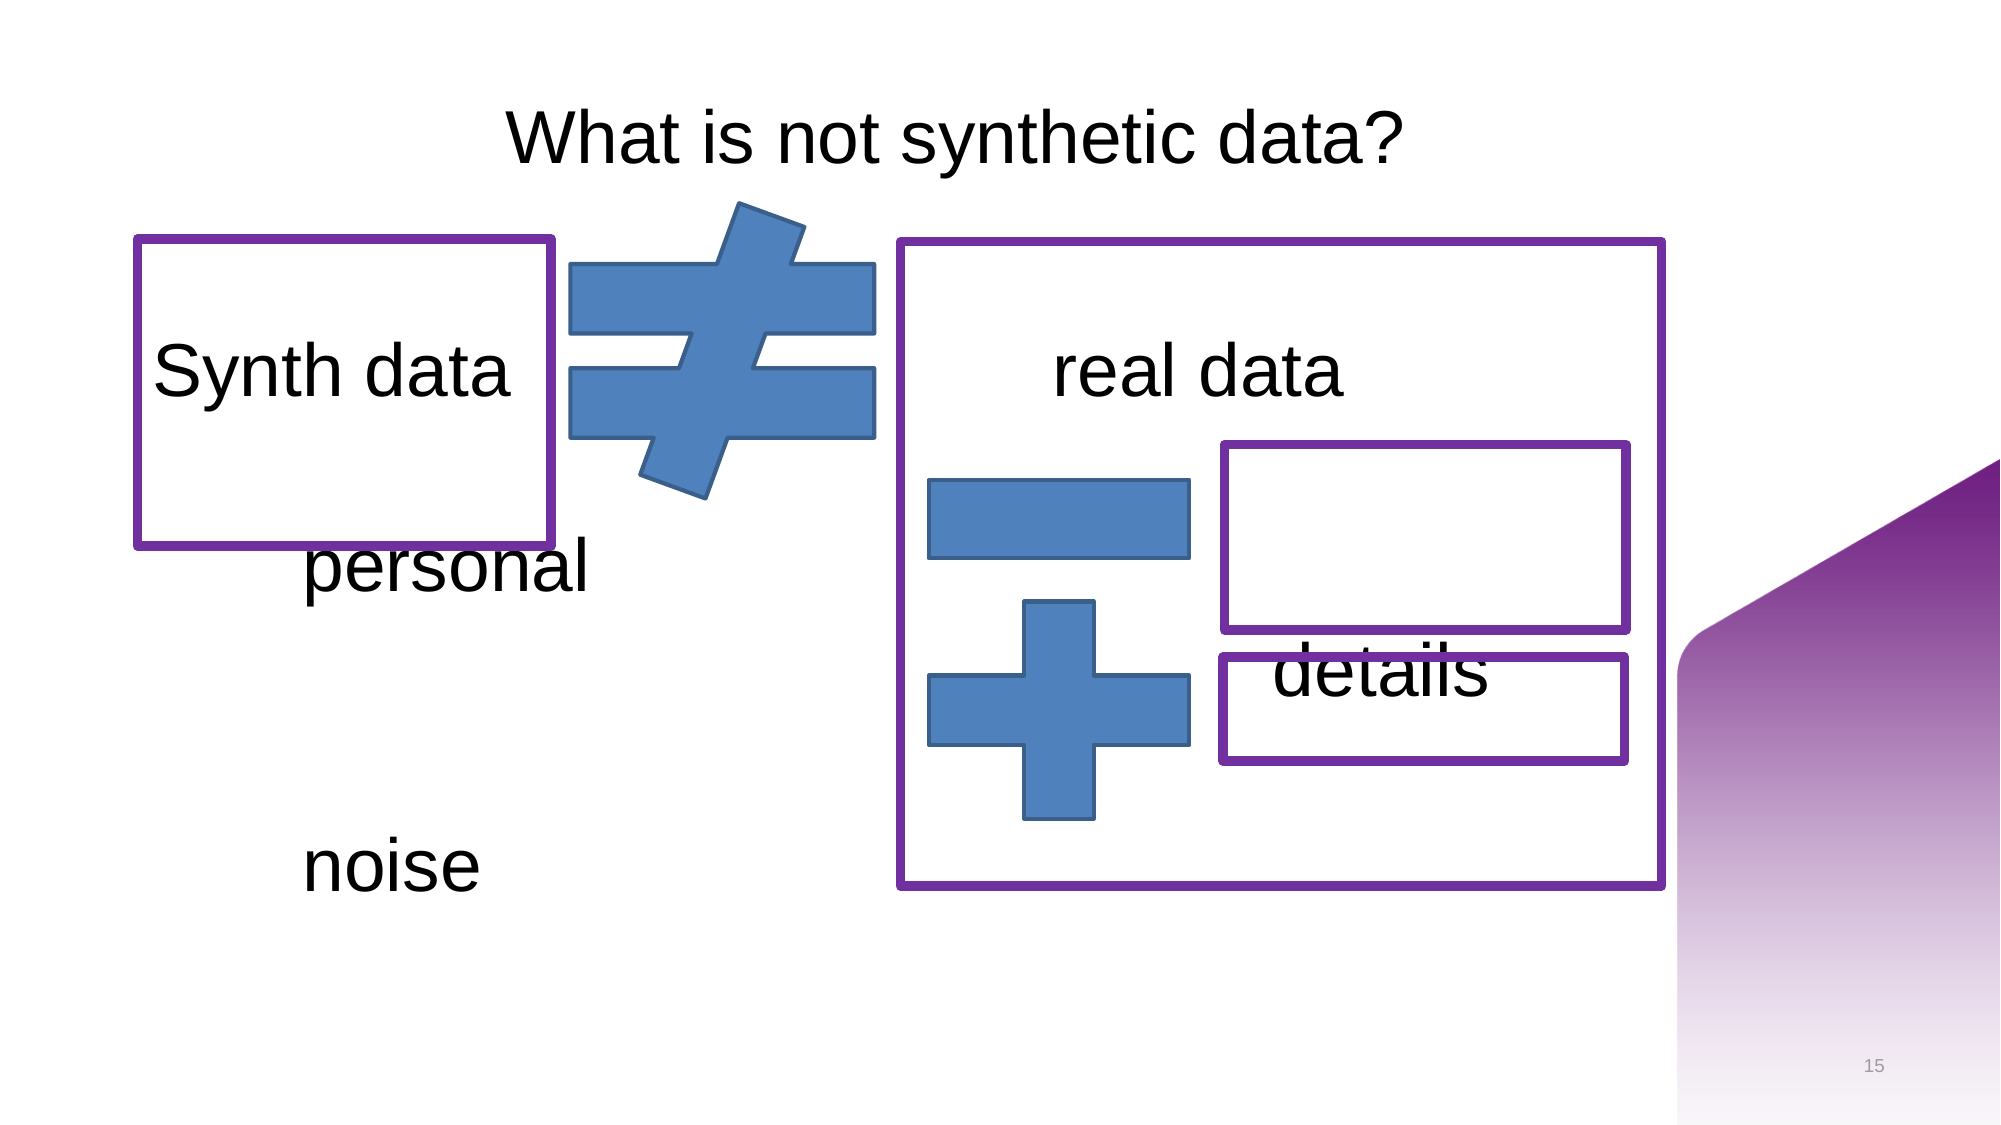

# What is not synthetic data?

Synth data    				real data
										personal
                                                      details
										noise
15